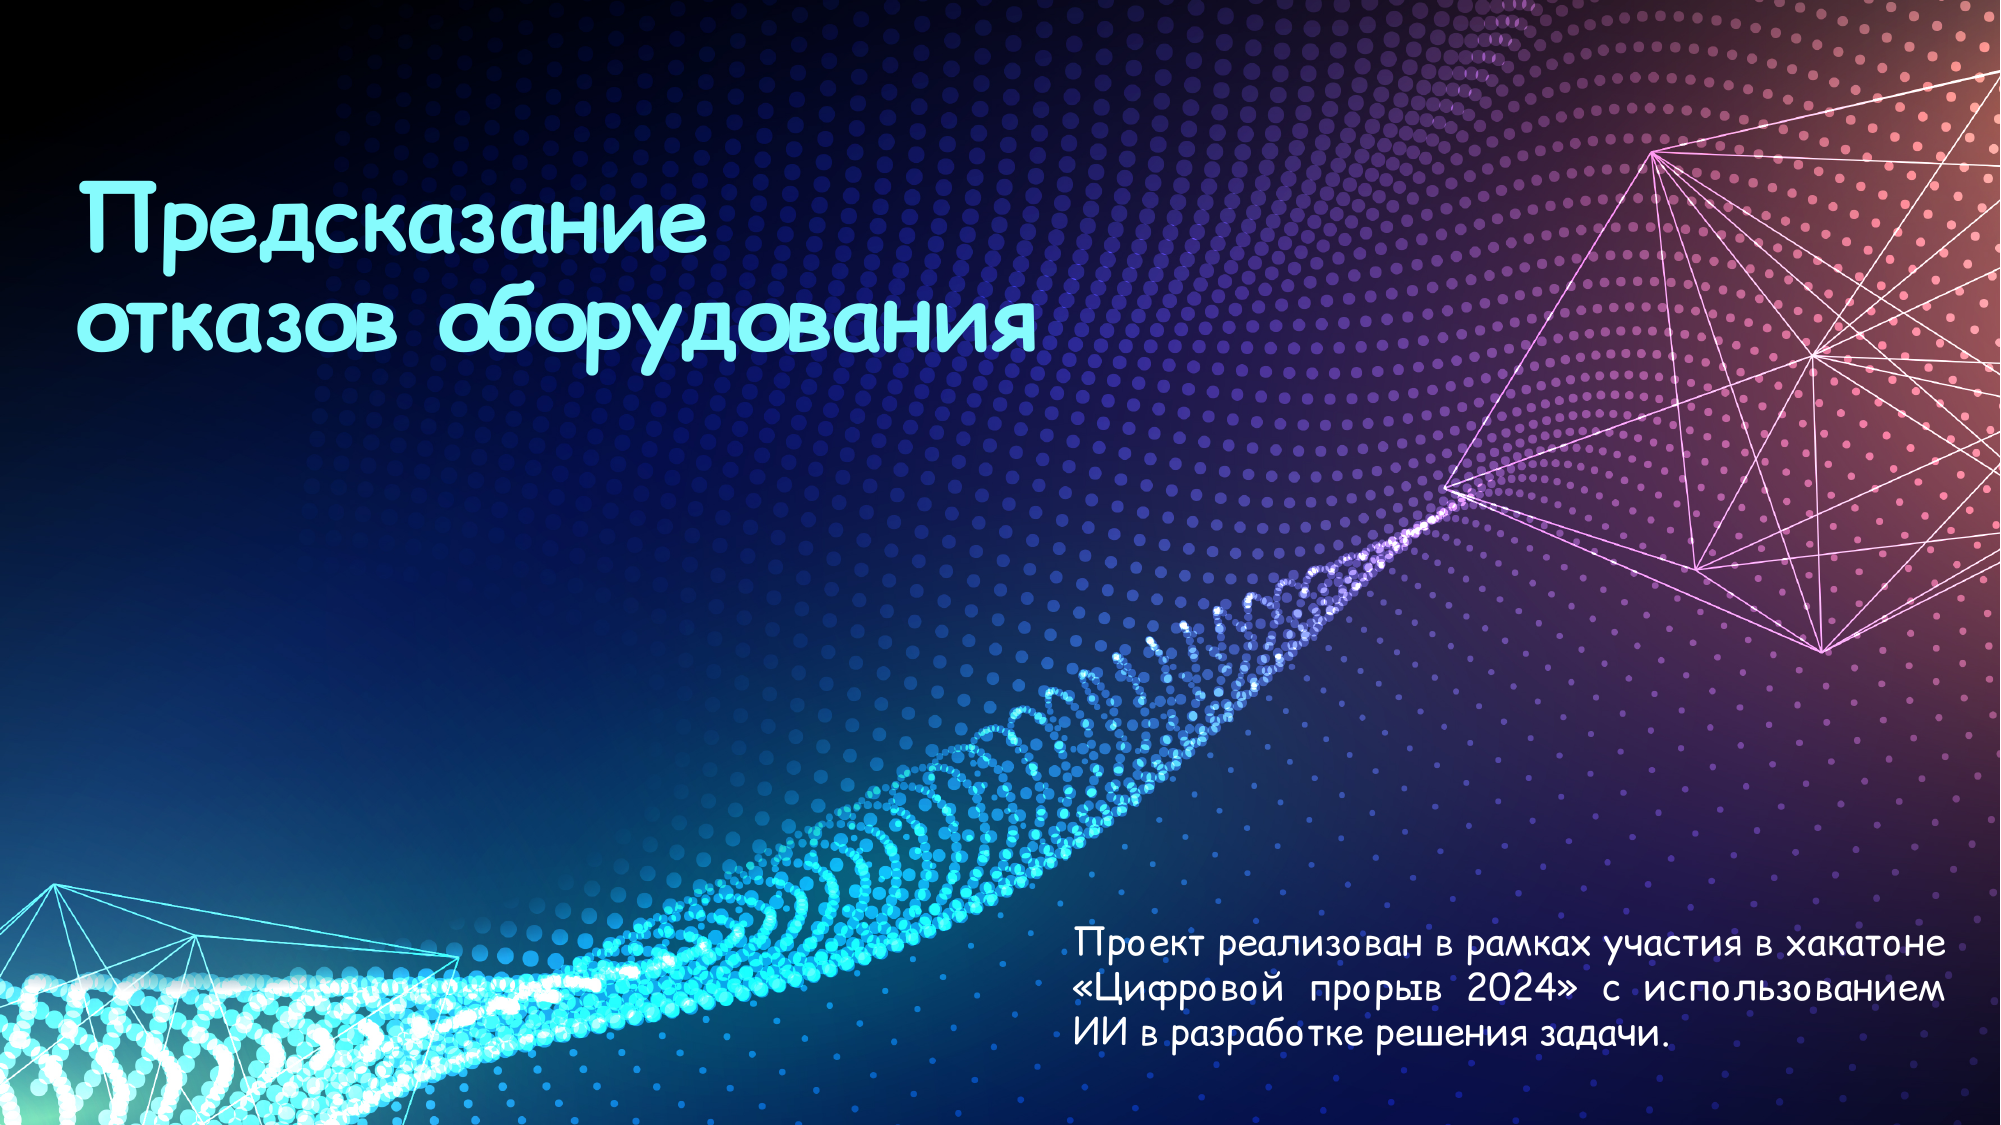

# Предсказание отказов оборудования
Проект реализован в рамках участия в хакатоне «Цифровой прорыв 2024» с использованием ИИ в разработке решения задачи.